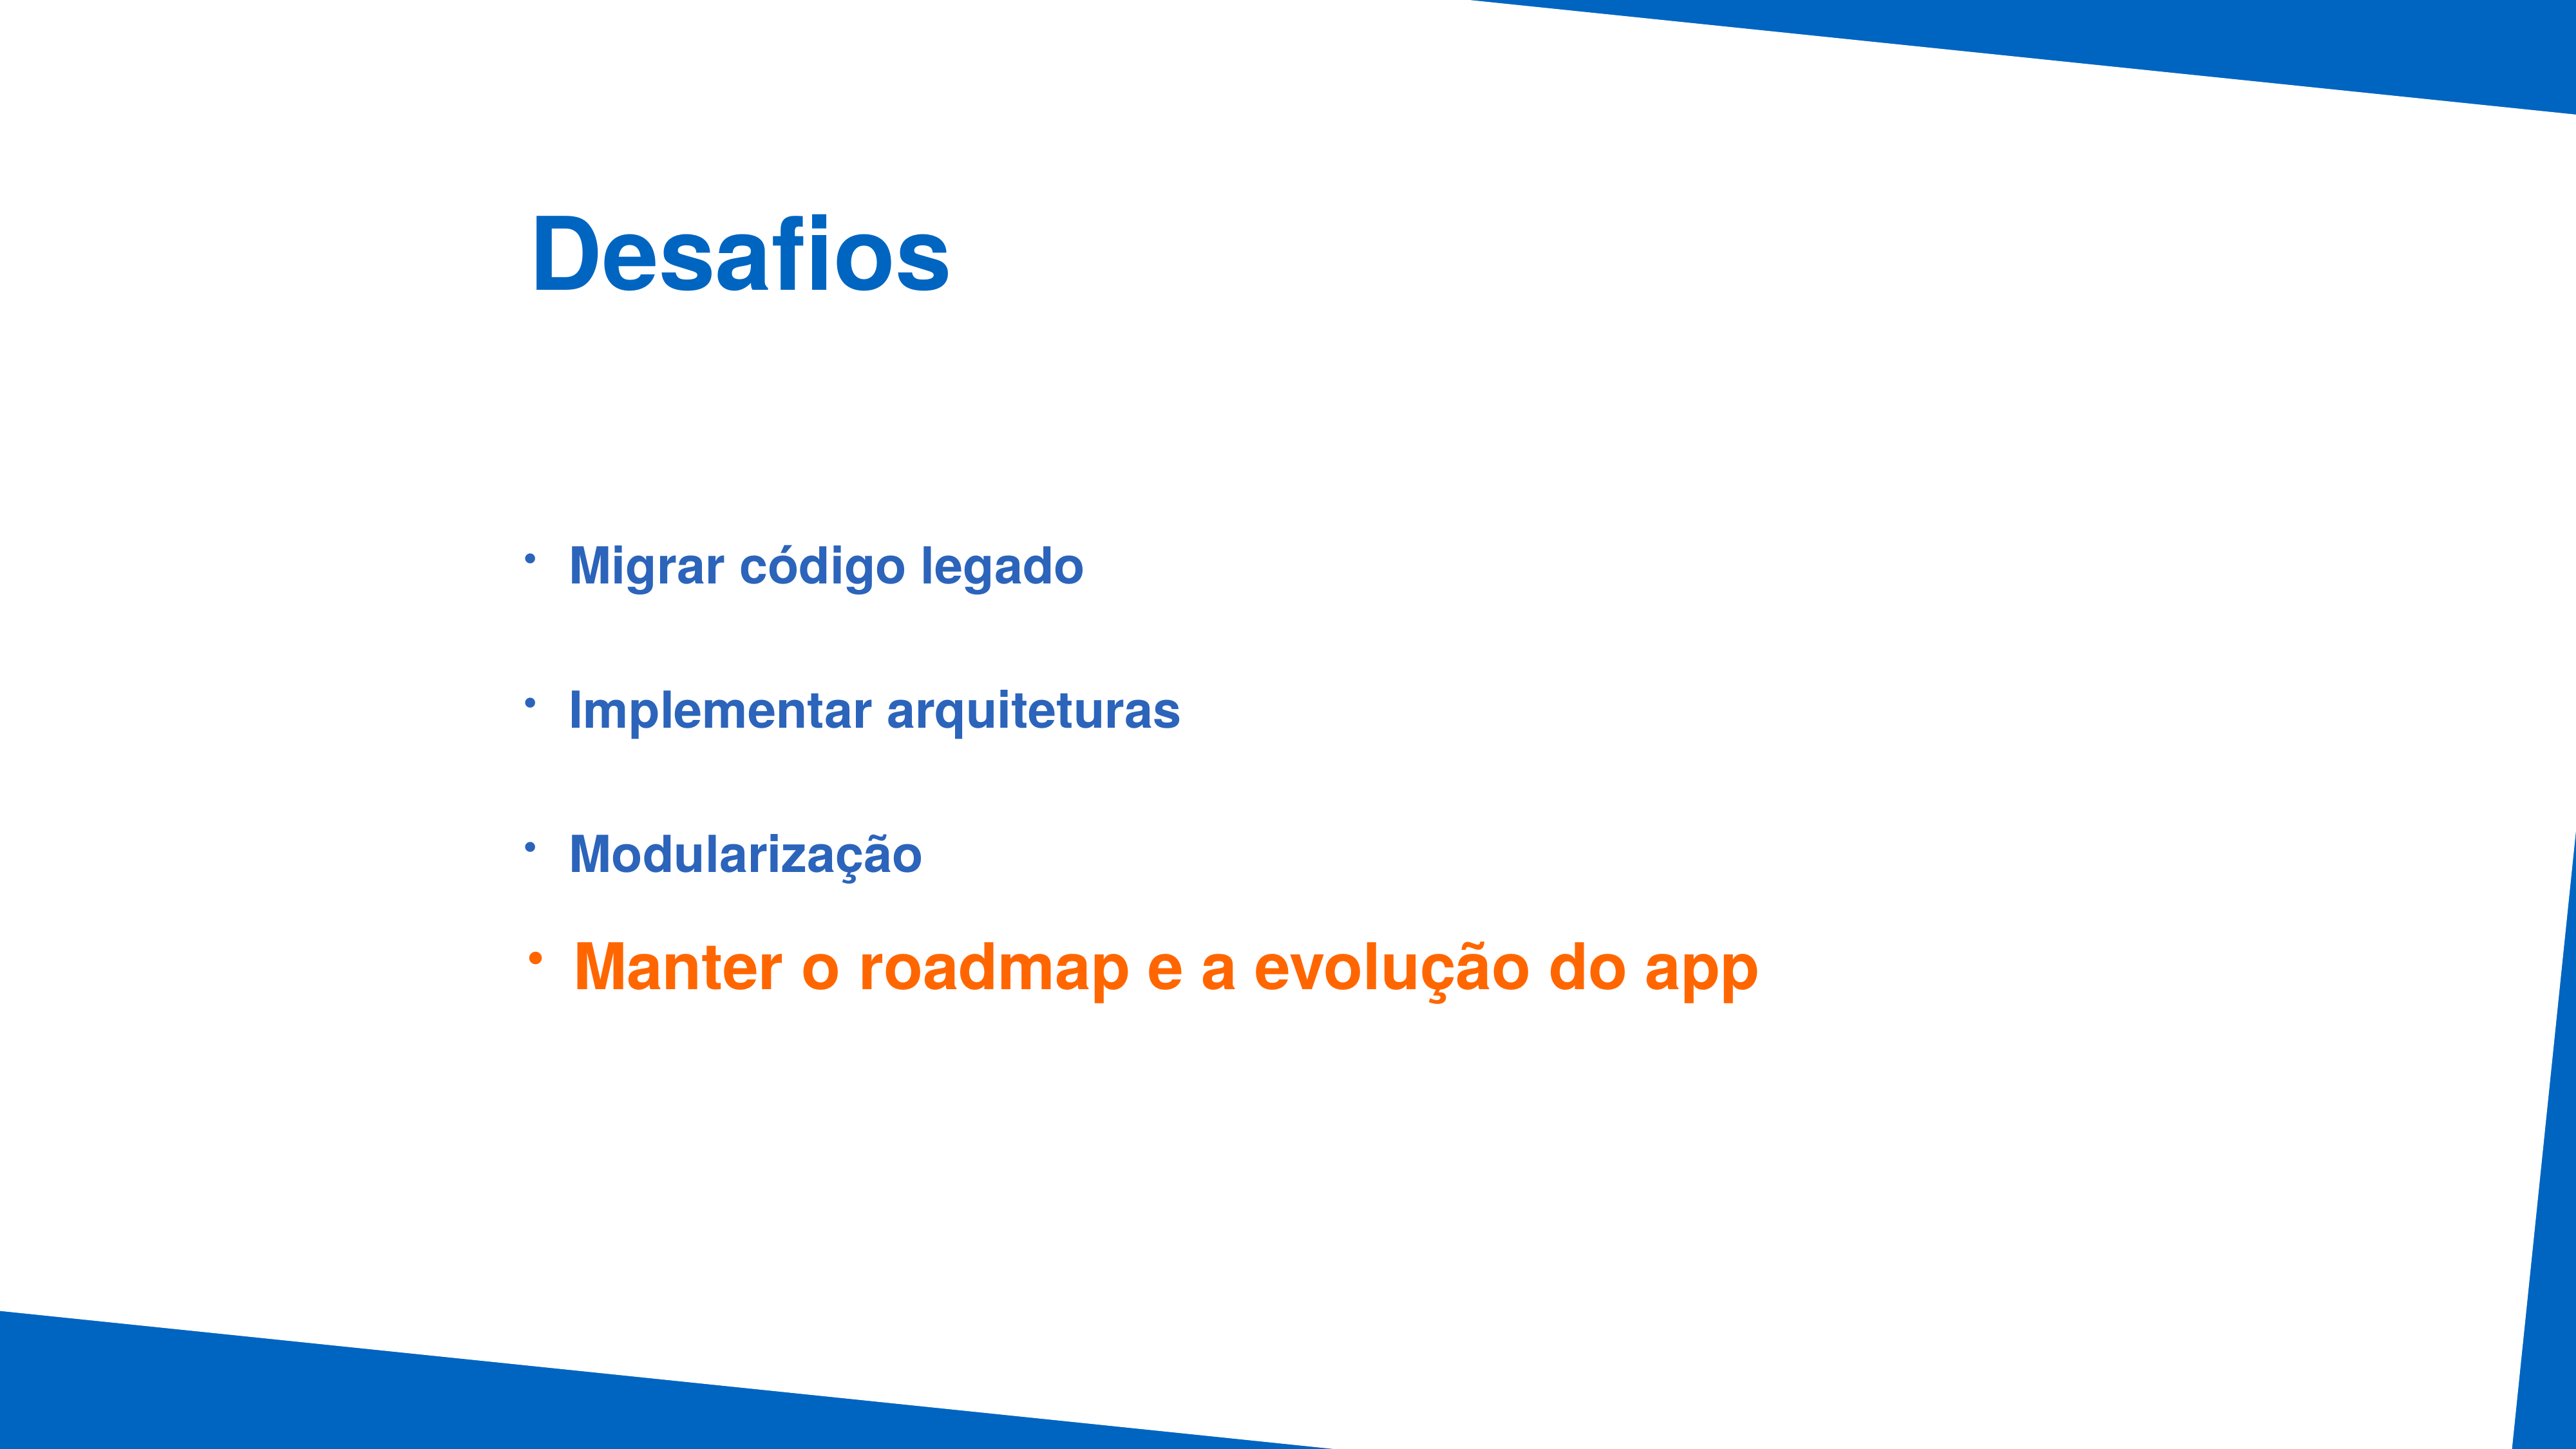

Migrar código legado
Implementar arquiteturas
Modularização
Manter o roadmap e a evolução do app